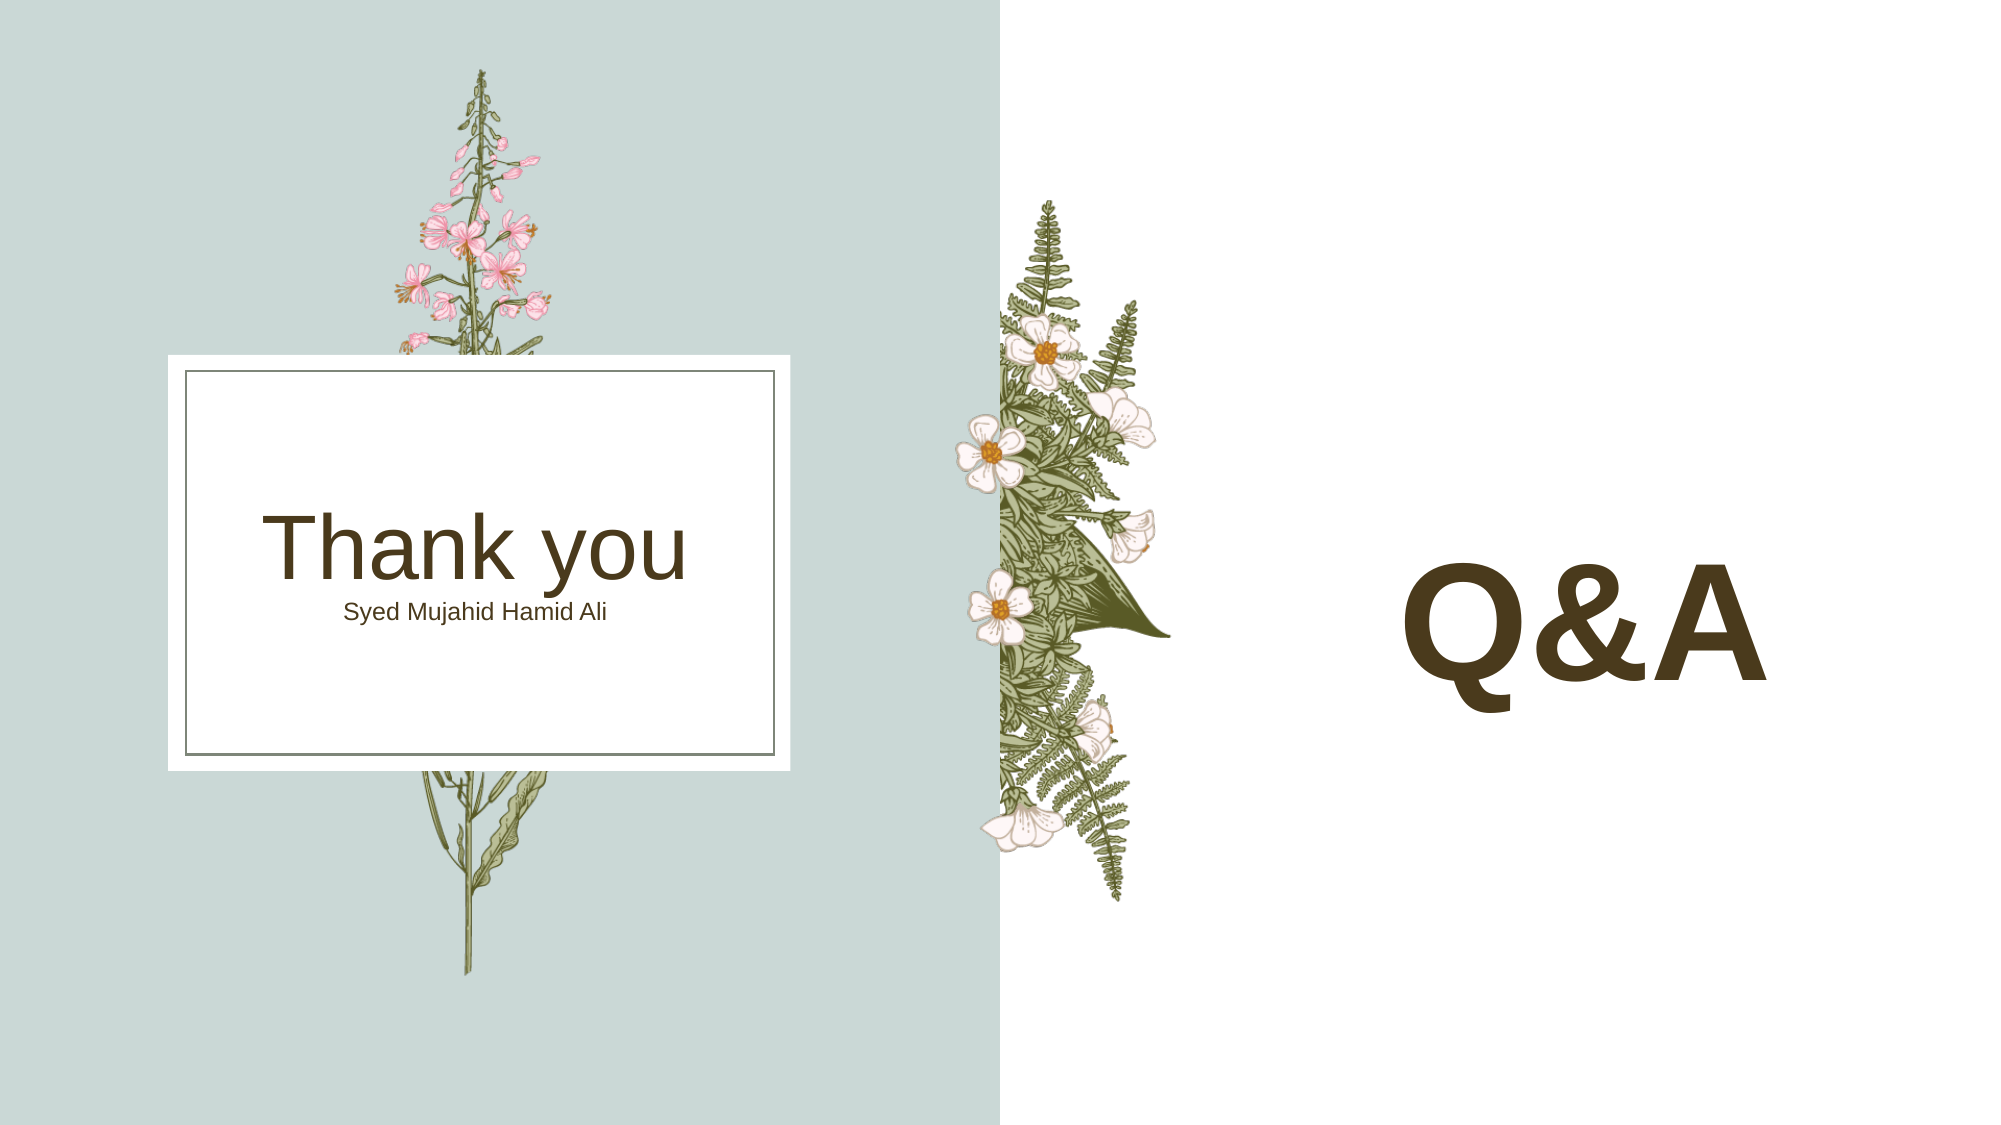

Q&A
# Thank you Syed Mujahid Hamid Ali